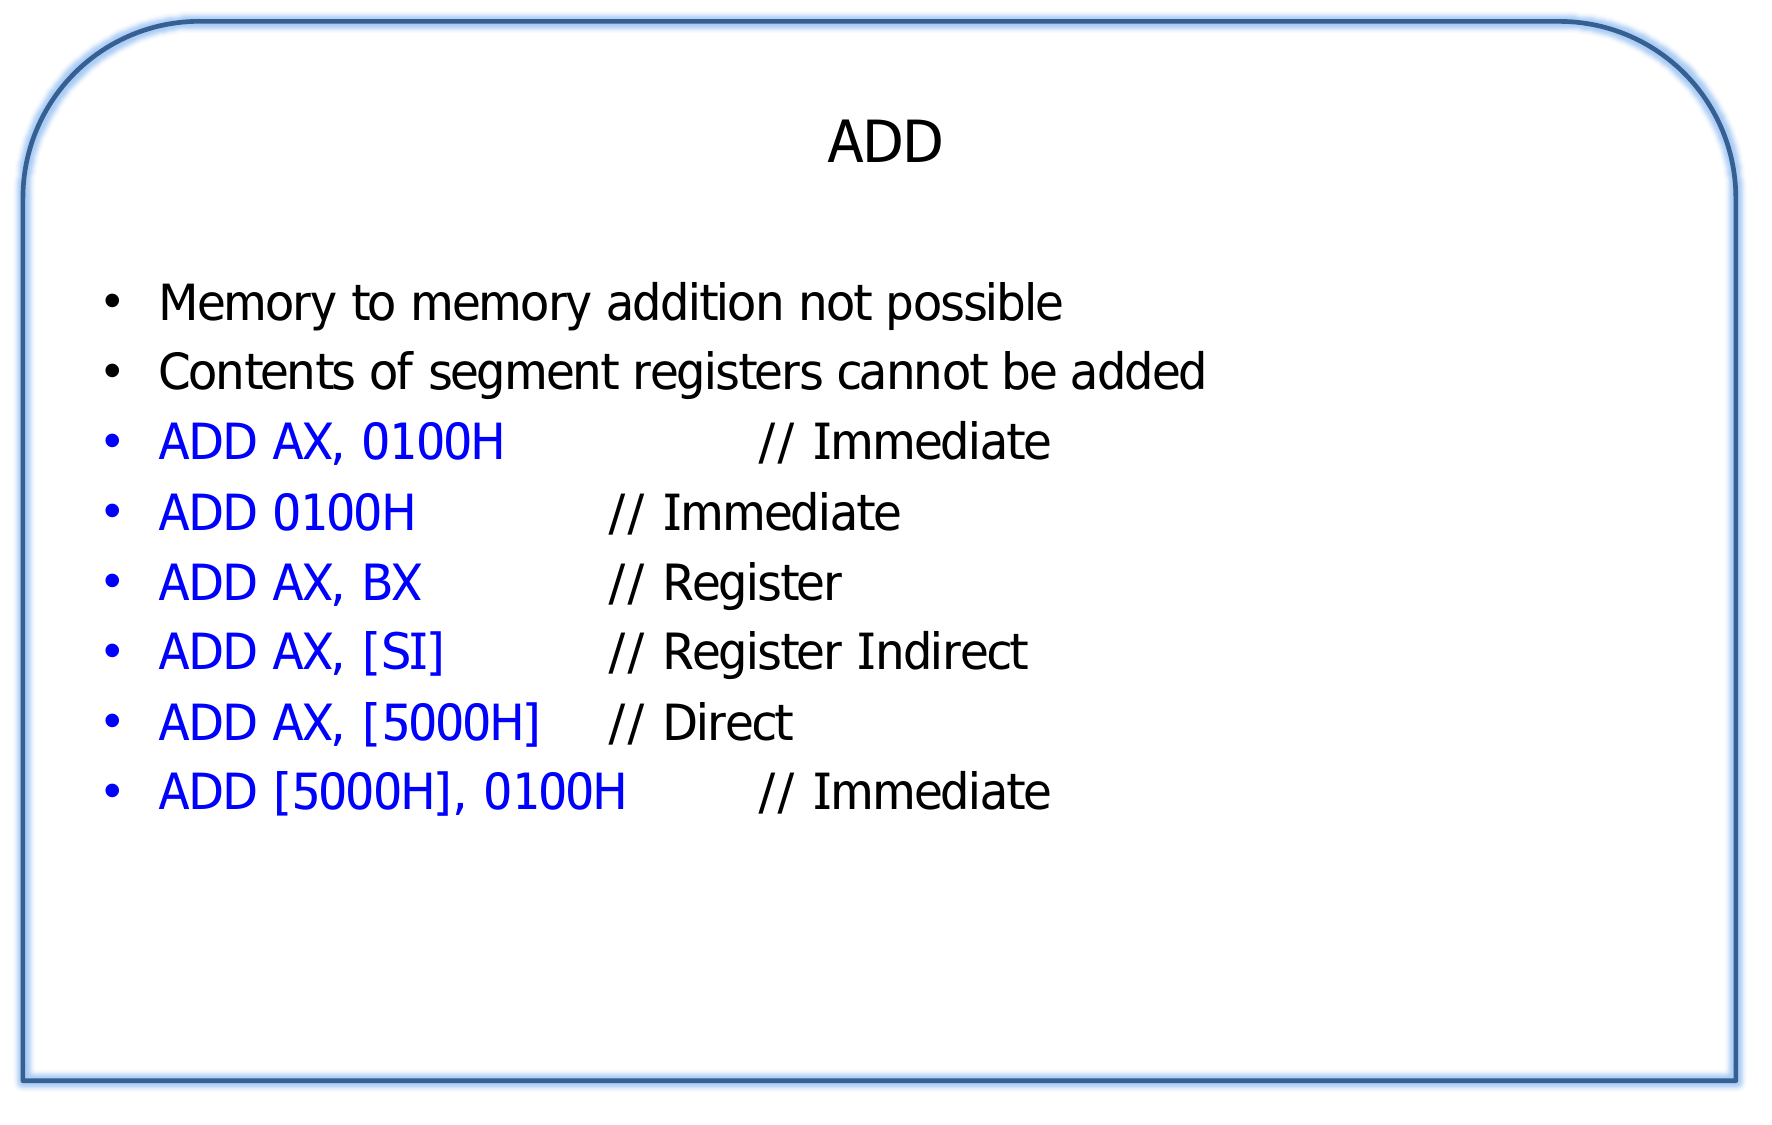

# ADD
Memory to memory addition not possible
Contents of segment registers cannot be added
ADD AX, 0100H		// Immediate
ADD 0100H		// Immediate
ADD AX, BX		// Register
ADD AX, [SI]		// Register Indirect
ADD AX, [5000H]	// Direct
ADD [5000H], 0100H	// Immediate